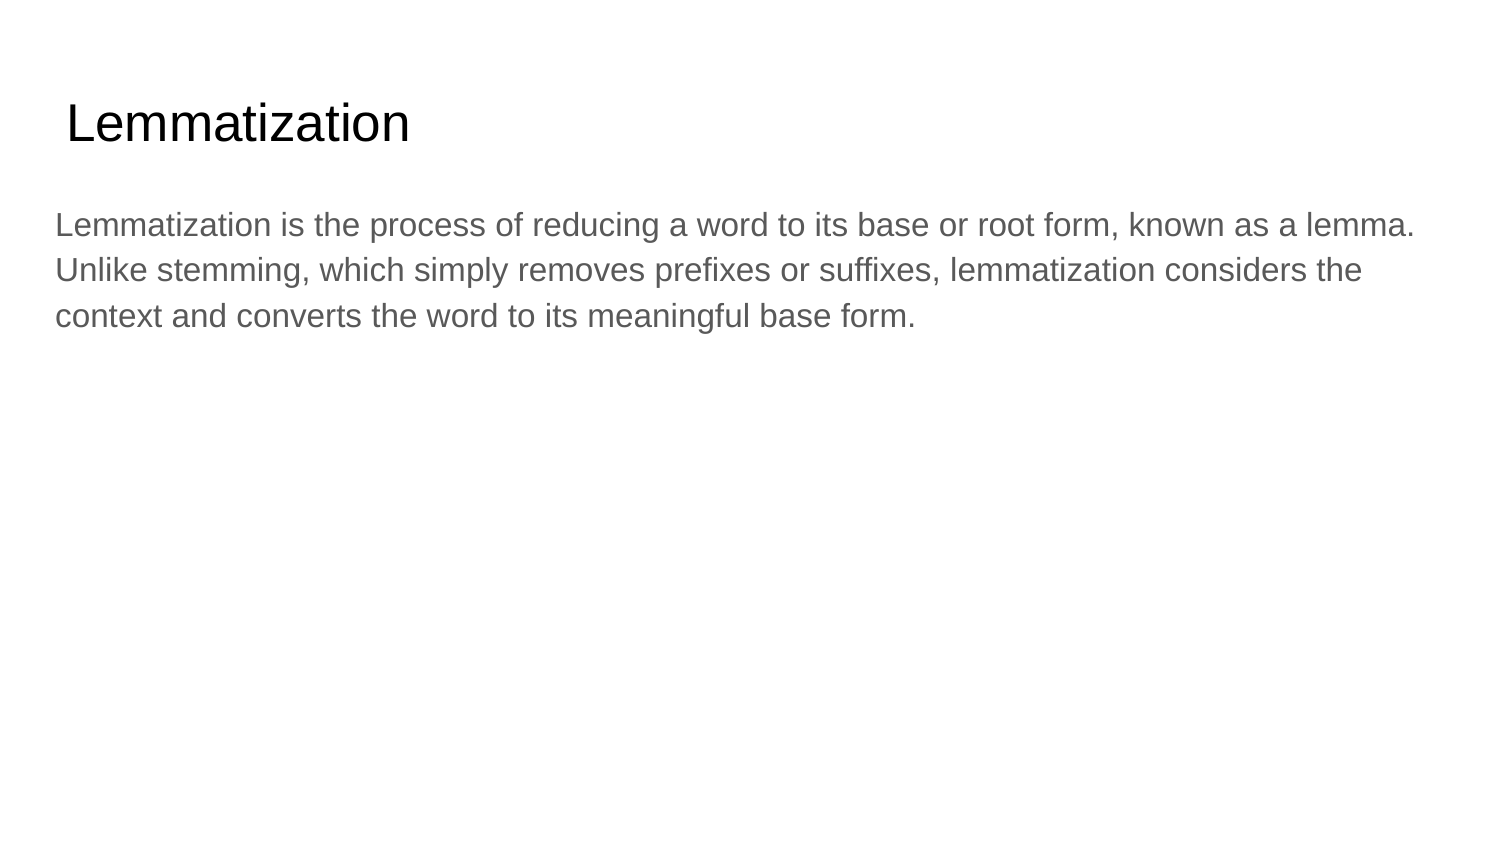

# Lemmatization
Lemmatization is the process of reducing a word to its base or root form, known as a lemma. Unlike stemming, which simply removes prefixes or suffixes, lemmatization considers the context and converts the word to its meaningful base form.